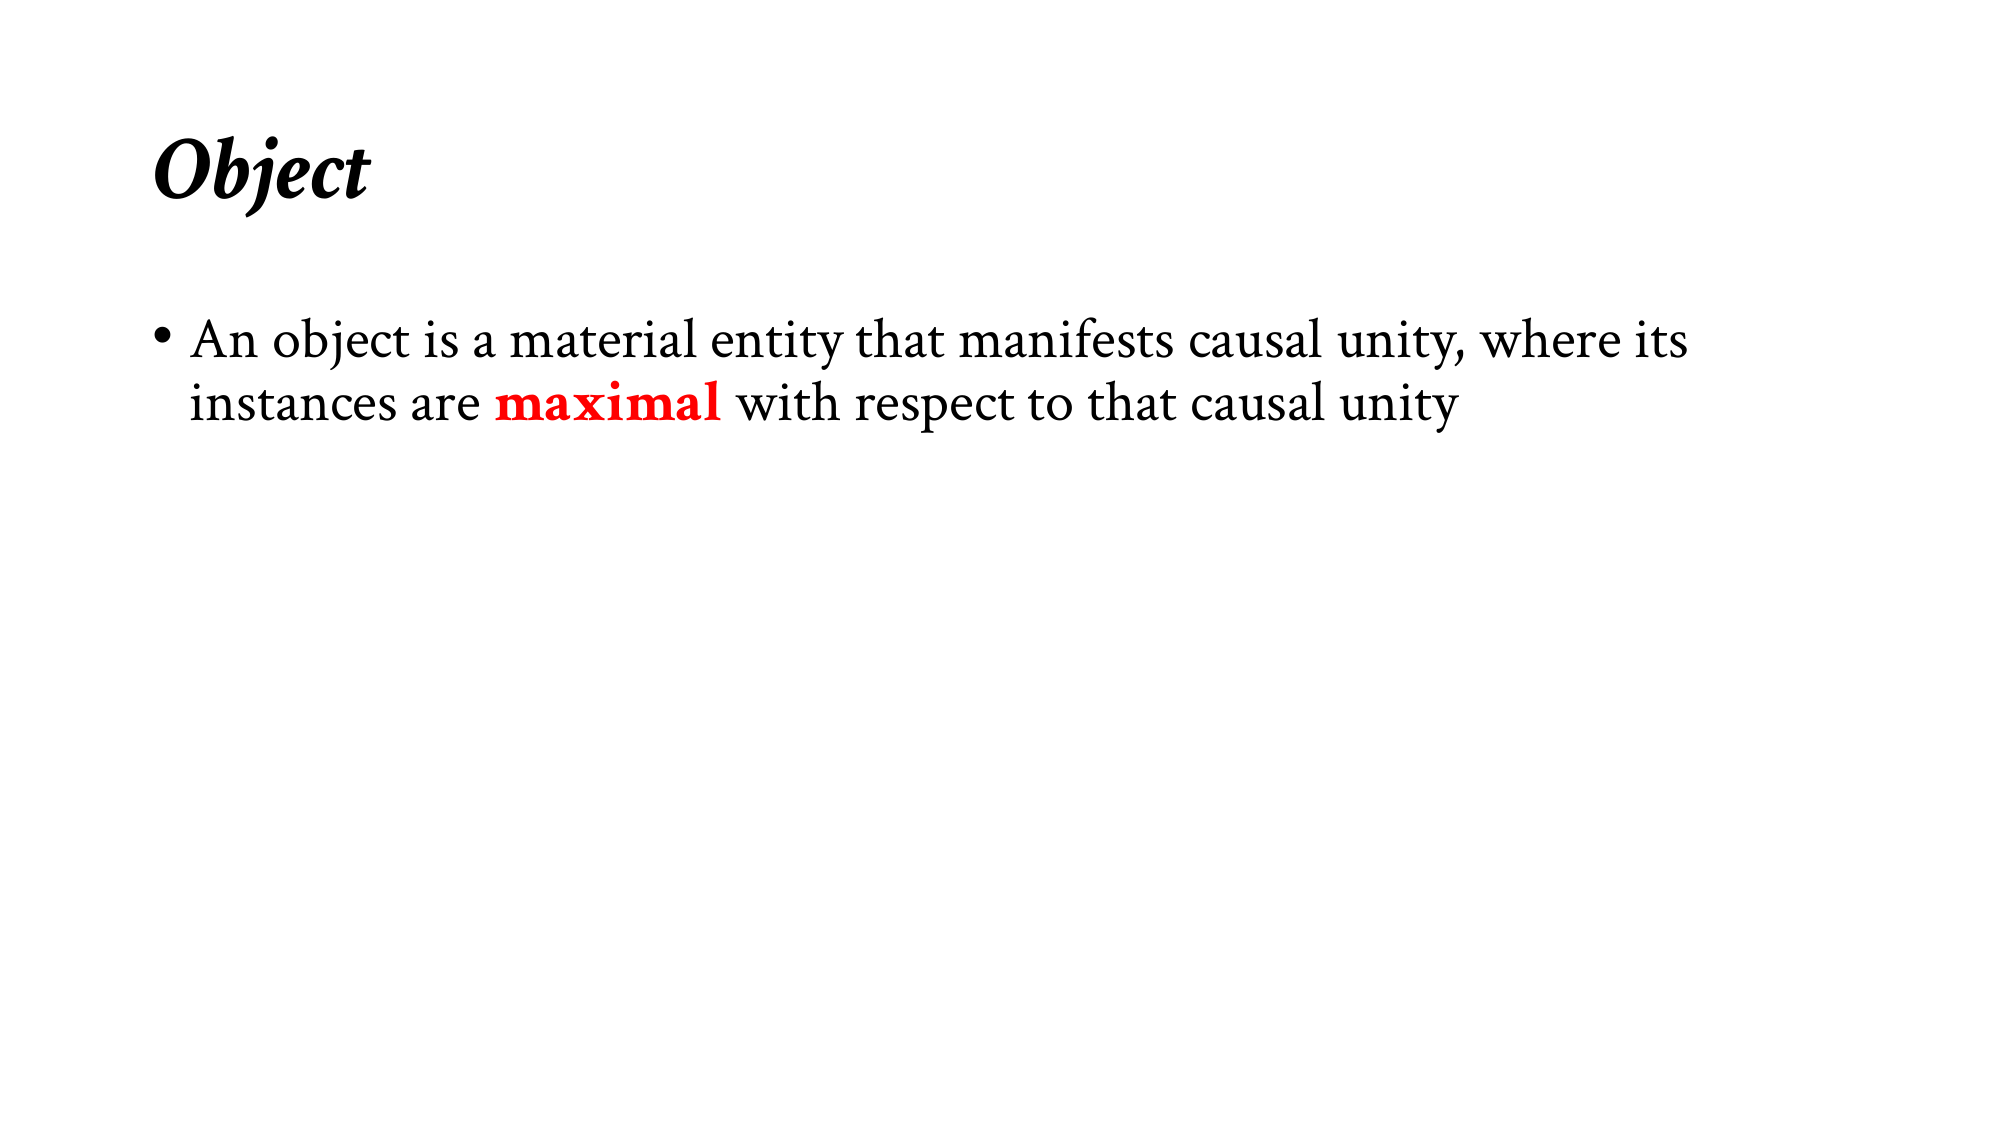

# Object
An object is a material entity that manifests causal unity, where its instances are maximal with respect to that causal unity